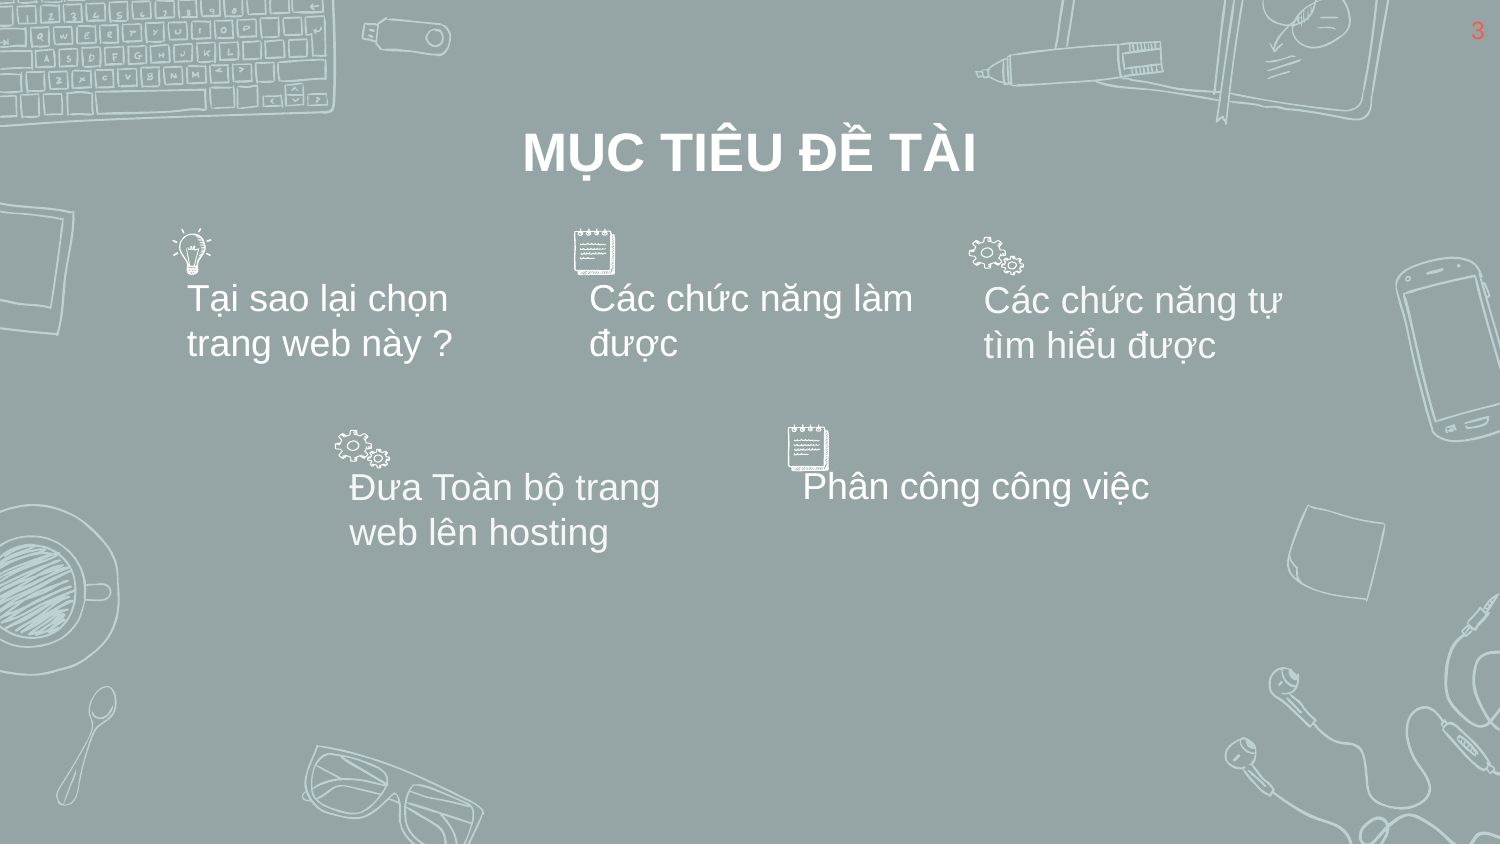

3
# MỤC TIÊU ĐỀ TÀI

Tại sao lại chọn trang web này ?

Các chức năng làm được

Các chức năng tự tìm hiểu được

Phân công công việc

Đưa Toàn bộ trang web lên hosting